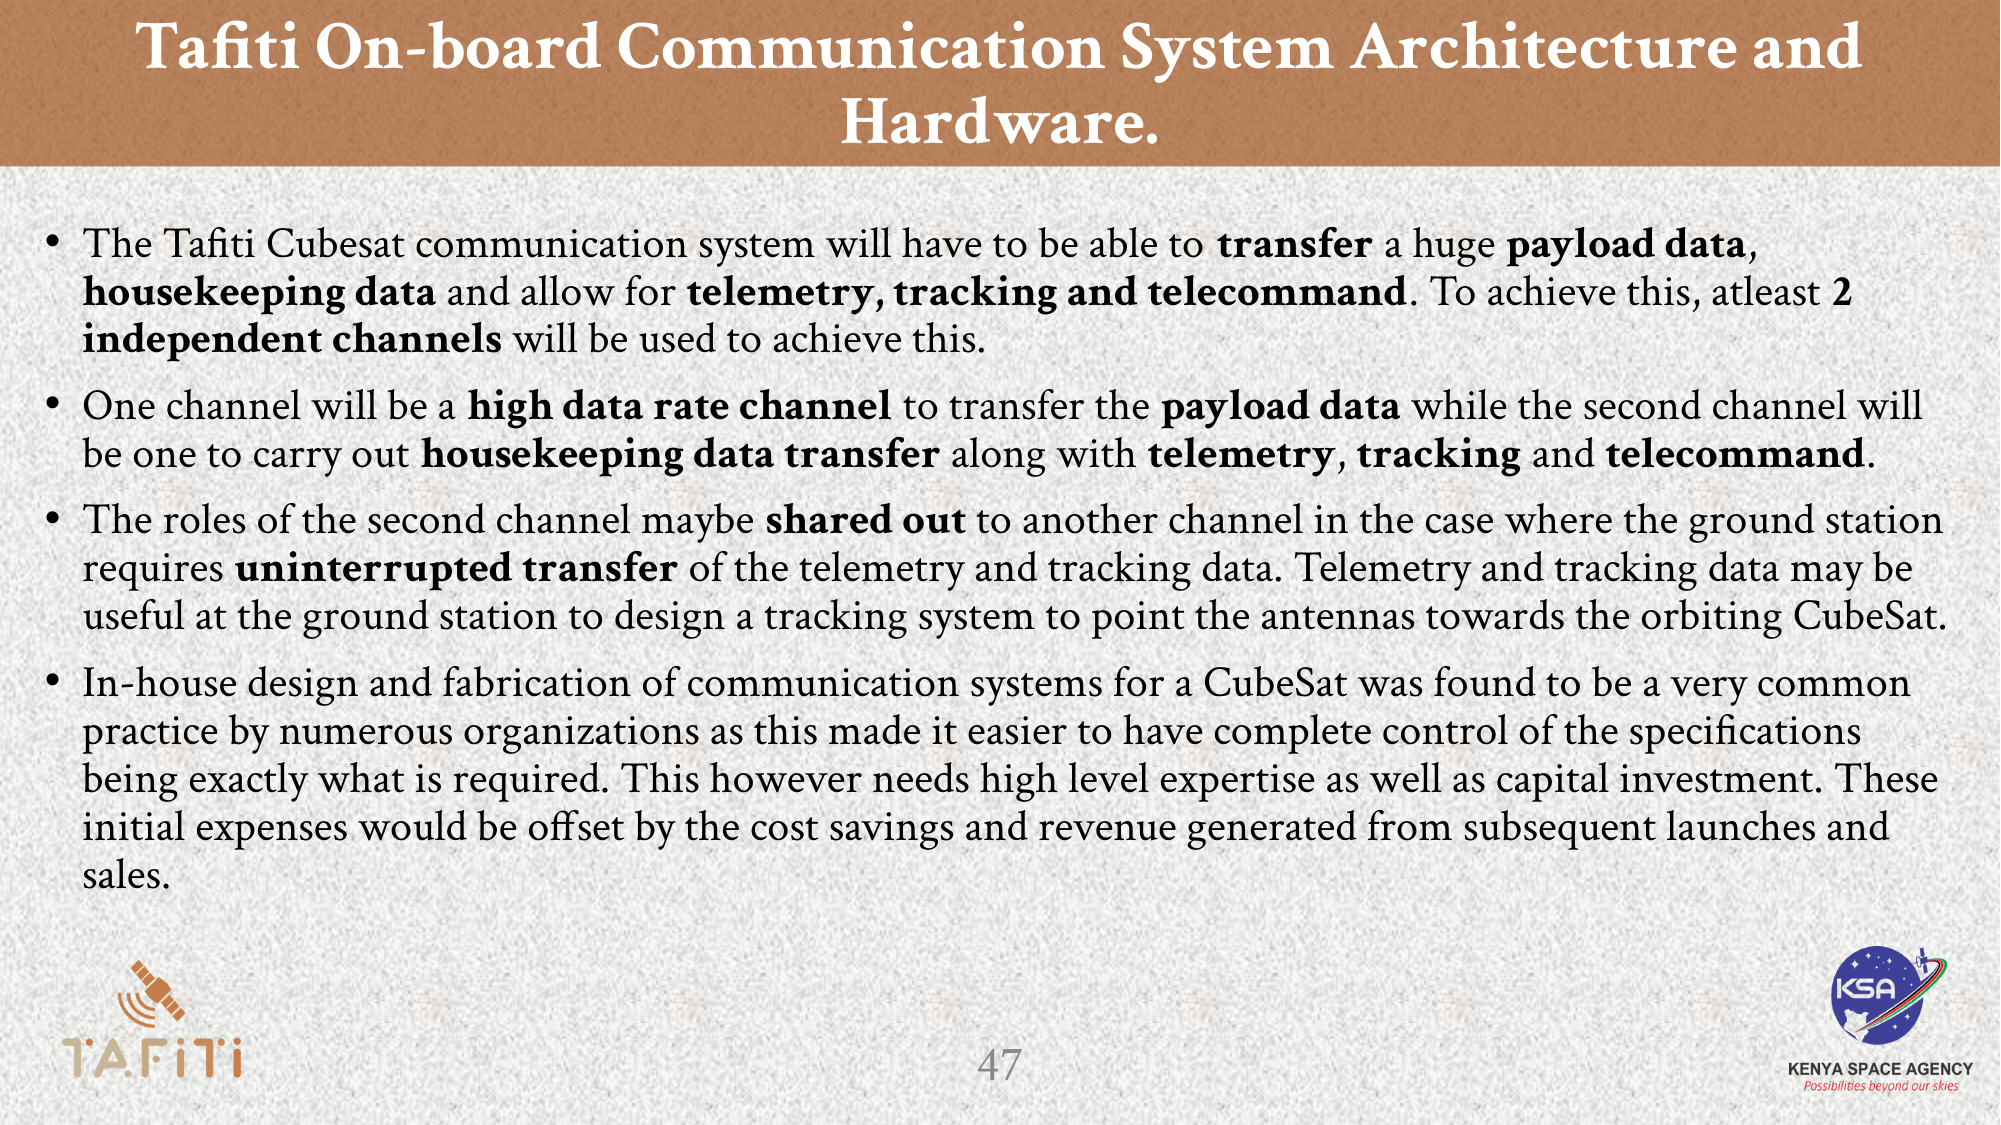

# Tafiti On-board Communication System Architecture and Hardware.
The Tafiti Cubesat communication system will have to be able to transfer a huge payload data, housekeeping data and allow for telemetry, tracking and telecommand. To achieve this, atleast 2 independent channels will be used to achieve this.
One channel will be a high data rate channel to transfer the payload data while the second channel will be one to carry out housekeeping data transfer along with telemetry, tracking and telecommand.
The roles of the second channel maybe shared out to another channel in the case where the ground station requires uninterrupted transfer of the telemetry and tracking data. Telemetry and tracking data may be useful at the ground station to design a tracking system to point the antennas towards the orbiting CubeSat.
In-house design and fabrication of communication systems for a CubeSat was found to be a very common practice by numerous organizations as this made it easier to have complete control of the specifications being exactly what is required. This however needs high level expertise as well as capital investment. These initial expenses would be offset by the cost savings and revenue generated from subsequent launches and sales.

47